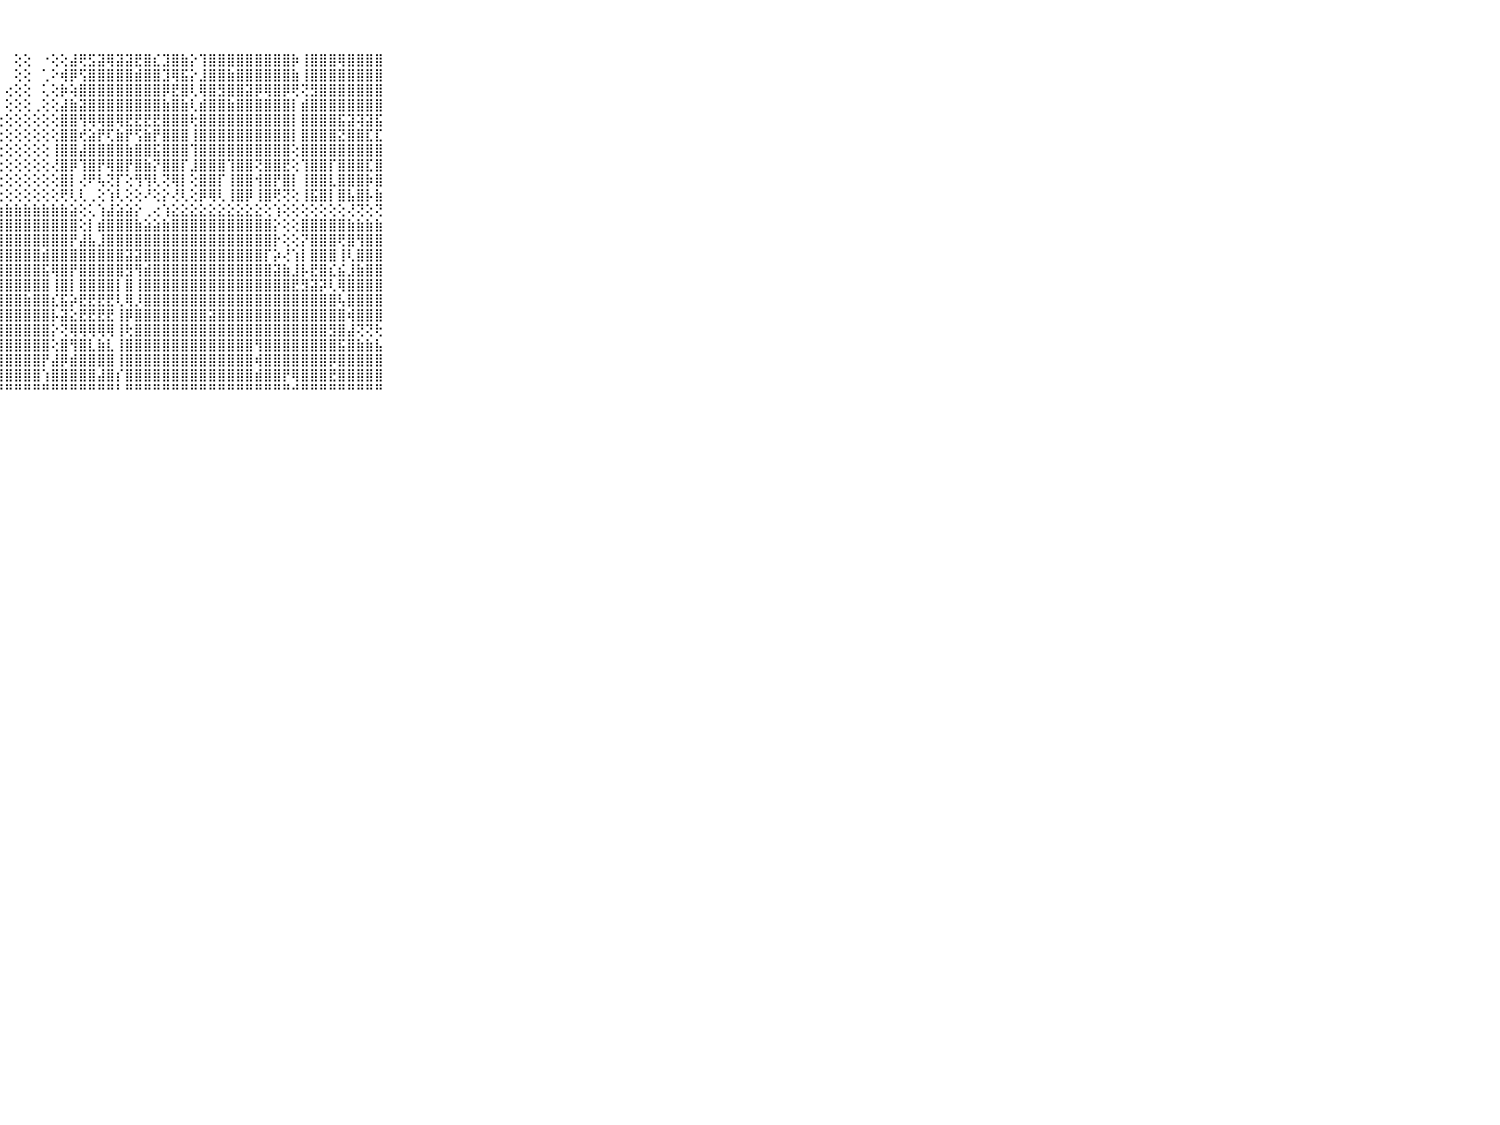

⠀⠀⠀⠀⠀⠀⠀⠀⠀⠀⠀⠀⠀⠀⠀⠀⠀⠀⠀⠀⠀⠀⠀⠀⠀⠀⠀⠀⠀⢕⢕⠀⠐⢕⢕⣼⢟⣫⣽⢿⣽⣽⣟⣿⣎⣹⣿⣷⡕⢹⣿⣿⣿⣿⣿⣿⣿⣿⣿⡷⢸⣿⣿⣿⢿⣿⣿⣿⣿⠀⠀⠀⠀⠀⠀⠀⠀⠀⠀⠀⠀
⠀⠀⠀⠀⠀⠀⠀⠀⠀⠀⠀⠀⠀⠀⠀⠀⠀⠀⠀⠀⠀⠀⠀⠀⠀⠀⠀⠀⠀⢕⢕⠀⢁⠕⢾⡿⢫⣿⣿⣿⣿⣿⣾⣿⣿⣹⢿⣯⡕⣸⣿⣿⣷⣿⣿⣿⣿⣿⣿⣷⢸⣿⣿⣿⣿⣿⣿⣿⣿⠀⠀⠀⠀⠀⠀⠀⠀⠀⠀⠀⠀
⠀⠀⠀⠀⠀⠀⠀⠀⠀⠀⠀⠀⠀⠀⠀⠀⠀⠀⠀⠀⠀⠀⠀⠀⠀⠀⠀⠀⢔⢕⢕⠀⢅⢕⡷⢵⣿⣿⣿⣿⣿⣿⣿⣿⣿⡿⣟⣿⢇⢿⣿⣻⣿⣿⣽⡿⢿⣿⡿⢟⢝⣻⣿⣿⣿⣿⣿⣿⣿⠀⠀⠀⠀⠀⠀⠀⠀⠀⠀⠀⠀
⠀⠀⠀⠀⠀⠀⠀⠀⠀⠀⠀⠀⠀⠀⠀⠀⠀⠀⠀⠀⠀⠀⠀⠀⠀⠀⠀⠀⢕⢕⢕⢀⢕⢕⣼⣷⣽⣿⣿⣿⣿⣿⣿⣿⣿⣷⣿⣷⢇⣾⣿⣿⣷⣿⣿⣿⣿⣿⣿⡇⣾⣿⣿⣿⣿⣿⣿⣿⣿⠀⠀⠀⠀⠀⠀⠀⠀⠀⠀⠀⠀
⠀⠀⠀⠀⠀⠀⠀⠀⠀⠀⠀⠀⠀⠀⠀⠀⠀⠀⠀⠀⠀⠀⠀⠀⠀⠀⠀⢔⢕⢕⢕⢕⢕⢕⣿⣿⢻⢿⢿⣿⢿⣟⣟⣟⣟⣿⣿⣿⢗⣿⣿⣿⣿⣿⣿⣿⣿⣿⣿⡇⣿⣿⣿⣿⣯⣽⢽⣽⣯⠀⠀⠀⠀⠀⠀⠀⠀⠀⠀⠀⠀
⠀⠀⠀⠀⠀⠀⠀⠀⠀⠀⠀⠀⠀⠀⠀⠀⠀⠀⠀⠀⠀⠀⠀⠀⠀⠀⠀⢕⢕⢕⢕⢕⢕⢕⣿⣿⢞⣵⡟⢏⣷⡟⢫⣷⡟⣿⣿⣿⢸⣿⣿⣿⣿⣿⣿⣿⣿⣿⣿⡇⣿⣿⣿⣿⣝⣿⣿⣏⣏⠀⠀⠀⠀⠀⠀⠀⠀⠀⠀⠀⠀
⠀⠀⠀⠀⠀⠀⠀⠀⠀⠀⠀⠀⠀⠀⠀⠀⠀⠀⠀⠀⠀⠀⠀⠀⠀⠀⢀⢕⢕⢕⢕⢕⢕⢸⣿⣿⣼⣿⣿⣿⣿⣷⣿⣿⣯⣿⣿⣿⢹⣿⣿⣿⣿⣿⣿⣿⣿⣿⣿⢕⣿⣿⣿⣿⣿⣿⣿⣿⣿⠀⠀⠀⠀⠀⠀⠀⠀⠀⠀⠀⠀
⠀⠀⠀⠀⠀⠀⠀⠀⠀⠀⠀⠀⠀⠀⠀⠀⠀⠀⠀⠀⠀⠀⠀⠀⠀⢀⢕⢕⢕⢕⢕⢕⢕⢜⣿⡿⢹⣿⡟⢿⣿⡟⣿⣷⡝⣿⣿⡏⣸⣿⣿⣿⢹⣿⣿⢝⣿⣿⣟⢕⢹⣿⣿⡏⣿⣿⣿⣏⣿⠀⠀⠀⠀⠀⠀⠀⠀⠀⠀⠀⠀
⠀⠀⠀⠀⠀⠀⠀⠀⠀⠀⠀⠀⠀⠀⠀⠀⠀⠀⠀⠀⠀⠀⢄⢄⢔⢄⣕⢕⢕⢕⢕⢕⢕⢕⣿⡇⢜⠟⢧⢝⡏⢕⢻⢻⢇⢝⢿⡇⢕⣿⣿⡏⢸⣿⣿⢺⣿⡟⣿⡇⢸⣿⣿⣇⣿⣿⣿⡷⣿⠀⠀⠀⠀⠀⠀⠀⠀⠀⠀⠀⠀
⠀⠀⠀⠀⠀⠀⠀⠀⠀⠀⠀⣄⡀⢀⣀⣀⢀⢀⠀⠀⠀⠀⠀⠁⠑⠕⢝⢕⢕⢕⢕⢕⢕⢕⢟⢇⢇⢀⢕⢱⢇⢕⢕⠜⢕⡕⢜⢇⢕⡿⢿⢇⢸⣿⡿⢸⣿⢟⢝⢕⢸⣯⣿⡇⣿⣧⣿⡧⣷⠀⠀⠀⠀⠀⠀⠀⠀⠀⠀⠀⠀
⠀⠀⠀⠀⠀⠀⠀⠀⠀⠀⠀⣿⢏⢜⢻⣿⣾⣿⣿⣿⣿⣿⣷⣿⣷⣷⣷⣷⣷⣷⣷⣷⣷⣷⣷⣵⢕⢅⢱⣼⣵⣵⡕⢀⢔⢱⣕⣕⣕⣕⣕⣕⣕⣕⣕⣕⢕⢱⢕⢕⢕⢕⢕⢕⢕⢜⢝⢕⢝⠀⠀⠀⠀⠀⠀⠀⠀⠀⠀⠀⠀
⠀⠀⠀⠀⠀⠀⠀⠀⠀⠀⠀⣿⡕⢕⢼⣿⣿⣿⣿⣿⣿⣿⣿⣿⣿⣿⣿⣿⣿⣿⣿⣿⣿⣿⣿⣿⢕⡇⣾⣿⣿⣿⣷⣵⣵⣷⣿⣿⣿⣿⣿⣿⣿⣿⣿⣿⣿⡕⢕⢕⣿⣿⣿⣿⣿⣷⣷⣷⣷⠀⠀⠀⠀⠀⠀⠀⠀⠀⠀⠀⠀
⠀⠀⠀⠀⠀⠀⠀⠀⠀⠀⠀⢿⣧⣼⢟⠟⠻⠿⢿⢿⣿⣿⣿⣿⣿⣟⣻⣿⣿⣿⣿⣿⣿⣿⣿⡟⣼⣧⣸⣿⣿⣿⣿⣿⣿⣿⣿⣿⣿⣿⣿⣿⣿⣿⣿⣿⣿⡗⢕⢕⡝⣿⣿⣿⢟⣿⢻⣿⣿⠀⠀⠀⠀⠀⠀⠀⠀⠀⠀⠀⠀
⠀⠀⠀⠀⠀⠀⠀⠀⠀⠀⠀⣵⣿⣿⣷⣧⣷⣷⣷⣾⣿⣿⣿⣿⣿⣿⣿⣿⣿⣿⣿⣿⣾⣿⣿⣿⣿⣿⣿⣿⣿⣽⣽⣿⣿⣿⣿⣿⣿⣿⣿⣿⣿⣿⣿⣿⡏⡵⢜⢱⡇⣿⣿⣿⢸⢇⣿⣿⣿⠀⠀⠀⠀⠀⠀⠀⠀⠀⠀⠀⠀
⠀⠀⠀⠀⠀⠀⠀⠀⠀⠀⠀⣿⣿⣿⣿⣿⣿⣿⣿⣿⣿⣿⣿⣿⣿⣿⣿⣿⣿⣿⣿⣿⣯⢿⣿⡟⣿⣿⣿⣿⣿⣻⢻⣾⣿⣿⣿⣿⣿⣿⣿⣿⣿⣿⣿⣿⣿⣽⣷⣸⡧⣟⣿⣎⣮⣸⣷⣿⣿⠀⠀⠀⠀⠀⠀⠀⠀⠀⠀⠀⠀
⠀⠀⠀⠀⠀⠀⠀⠀⠀⠀⠀⣿⣿⣿⣿⣾⣿⣿⣿⣿⣿⣿⣿⣟⣻⡿⣿⣿⣿⣿⣿⣿⣿⢸⣿⡇⣿⣿⣿⣿⡇⣿⢸⣿⣿⣿⣿⣿⣿⣿⣿⣿⣿⣿⣿⣿⣿⣿⣿⣟⣻⣽⡽⢇⢿⣿⣿⣿⣿⠀⠀⠀⠀⠀⠀⠀⠀⠀⠀⠀⠀
⠀⠀⠀⠀⠀⠀⠀⠀⠀⠀⠀⣿⣿⣿⣿⣿⣿⣿⣿⣿⣿⣿⣿⣿⣿⣿⣿⣿⣿⣿⣷⣿⣿⣎⣯⡵⣟⣟⣟⣟⢇⢿⡸⣿⣿⣿⣿⣿⣿⣿⣿⣿⣿⣿⣿⣿⣿⣿⣿⣿⣿⣿⣿⣿⢧⣿⣿⣿⣿⠀⠀⠀⠀⠀⠀⠀⠀⠀⠀⠀⠀
⠀⠀⠀⠀⠀⠀⠀⠀⠀⠀⠀⣿⣿⣿⣿⣿⣿⣿⣿⣿⣿⣿⣿⣿⣿⣿⣿⣿⣿⣿⣿⣿⣿⡧⣽⣕⣟⣟⣟⣟⢸⡿⣿⣿⣿⣿⣿⣿⣿⣿⣽⣿⣿⣿⣿⣿⣿⣿⣿⣿⣿⣿⣿⣿⣿⢾⣿⣿⣿⠀⠀⠀⠀⠀⠀⠀⠀⠀⠀⠀⠀
⠀⠀⠀⠀⠀⠀⠀⠀⠀⠀⠀⣿⣿⣿⣿⣿⣿⣿⣿⣿⣿⣿⣿⣿⣿⣿⣿⣿⣿⣿⣿⣿⣿⡕⢝⢿⢿⢿⢿⢿⢸⢗⣿⣿⣿⣿⣿⣿⣿⣿⣿⣿⣿⣿⣿⣿⣿⣿⣿⣿⣿⣿⣿⣻⣿⣼⢝⢝⢗⠀⠀⠀⠀⠀⠀⠀⠀⠀⠀⠀⠀
⠀⠀⠀⠀⠀⠀⠀⠀⠀⠀⠀⣿⣿⣿⣿⣿⣿⣿⣿⣿⣿⣿⣿⣿⣿⣿⣿⣿⣿⣿⣿⣿⣿⢕⣿⢻⣿⣇⣷⣇⢸⣿⣿⣿⣿⣿⣿⣿⣿⣿⣿⣿⣿⣿⣿⢻⣿⣿⣿⣿⣿⣿⣿⣿⣯⣿⣷⣷⣧⠀⠀⠀⠀⠀⠀⠀⠀⠀⠀⠀⠀
⠀⠀⠀⠀⠀⠀⠀⠀⠀⠀⠀⣿⣿⣿⣿⣿⣿⣿⣿⣿⣿⣿⣿⣿⣿⣿⣿⣿⣿⣿⣿⣿⡟⣼⡿⣾⣿⣿⣿⣿⢸⣿⣿⣿⣿⣿⣿⣿⣿⣿⣿⣿⣿⣿⣿⢾⣿⣿⣿⣿⣿⣿⣿⡿⣿⣿⣿⣿⣿⠀⠀⠀⠀⠀⠀⠀⠀⠀⠀⠀⠀
⠀⠀⠀⠀⠀⠀⠀⠀⠀⠀⠀⣿⣿⣿⣿⣿⣿⣿⣿⣿⣿⣿⣿⣿⣿⣿⣿⣿⣿⣿⣿⣿⢱⣿⣿⣿⣿⣿⣼⣿⡎⣿⣿⣿⣿⣿⣿⣿⣿⣿⣿⣿⣿⣿⣿⣾⣿⣿⡟⢿⣿⣿⣿⣟⣿⣿⣿⣿⣿⠀⠀⠀⠀⠀⠀⠀⠀⠀⠀⠀⠀
⠀⠀⠀⠀⠀⠀⠀⠀⠀⠀⠀⠛⠛⠛⠛⠛⠛⠛⠛⠛⠛⠛⠛⠛⠛⠛⠛⠛⠛⠛⠛⠛⠛⠛⠛⠛⠛⠛⠛⠛⠃⠛⠛⠛⠛⠛⠛⠛⠛⠛⠛⠛⠛⠛⠛⠛⠛⠛⠛⠚⠛⠛⠛⠛⠛⠛⠛⠛⠛⠀⠀⠀⠀⠀⠀⠀⠀⠀⠀⠀⠀